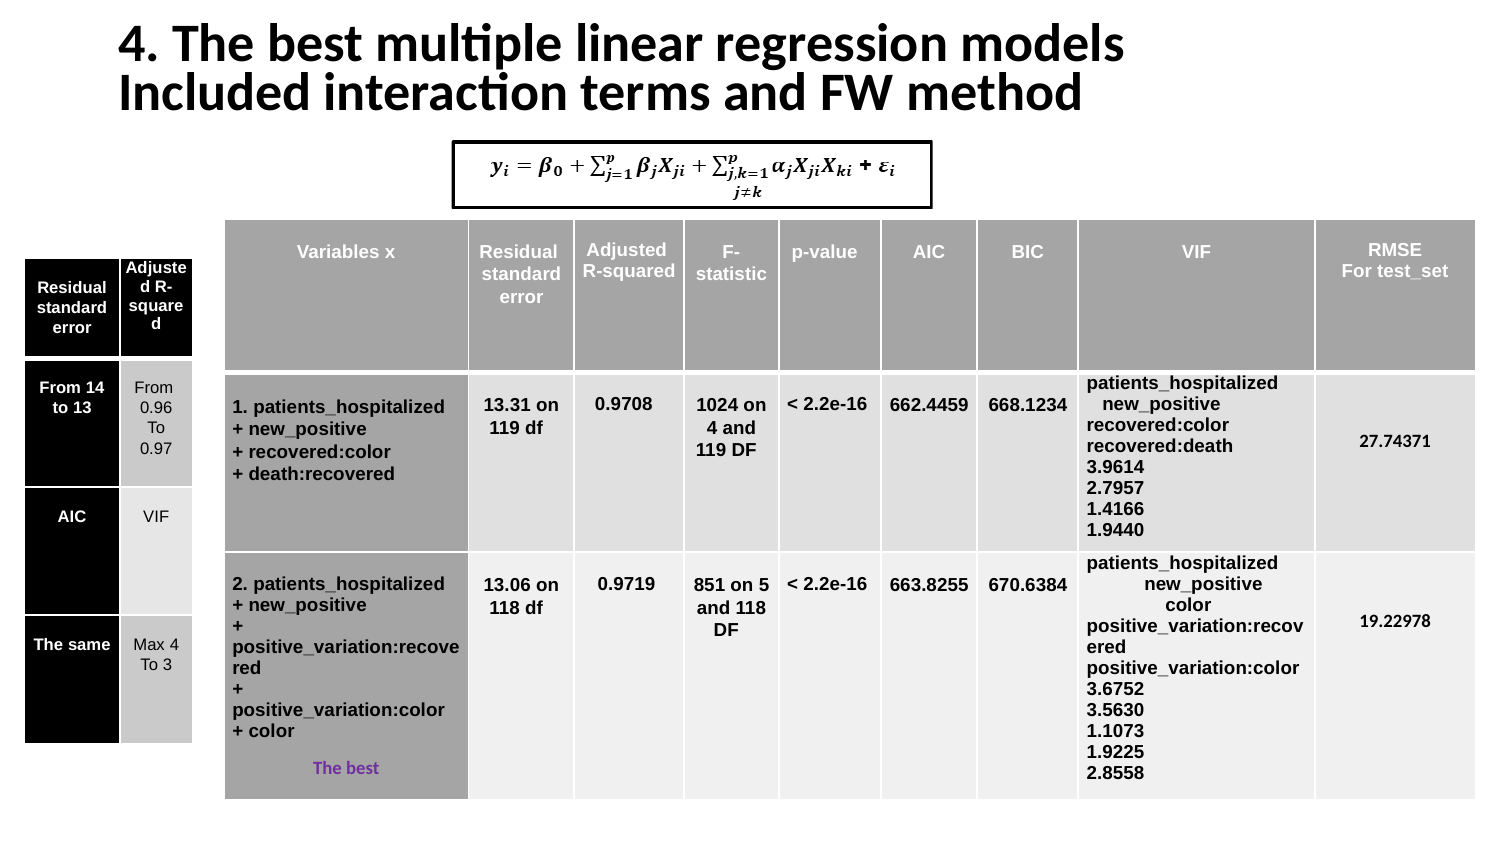

# 4. The best multiple linear regression models Included interaction terms and FW method

| Variables x | Residual standard error | Adjusted R-squared | F-statistic | p-value | AIC | BIC | VIF | RMSE For test\_set |
| --- | --- | --- | --- | --- | --- | --- | --- | --- |
| 1. patients\_hospitalized + new\_positive + recovered:color + death:recovered | 13.31 on 119 df | 0.9708 | 1024 on 4 and 119 DF | < 2.2e-16 | 662.4459 | 668.1234 | patients\_hospitalized new\_positive recovered:color recovered:death   3.9614 2.7957 1.4166 1.9440 | 27.74371 |
| 2. patients\_hospitalized + new\_positive + positive\_variation:recovered + positive\_variation:color + color   The best | 13.06 on 118 df | 0.9719 | 851 on 5 and 118 DF | < 2.2e-16 | 663.8255 | 670.6384 | patients\_hospitalized new\_positive color positive\_variation:recovered positive\_variation:color 3.6752 3.5630 1.1073 1.9225 2.8558 | 19.22978 |
| Residual standard error | Adjusted R-squared |
| --- | --- |
| From 14 to 13 | From 0.96 To 0.97 |
| AIC | VIF |
| The same | Max 4 To 3 |